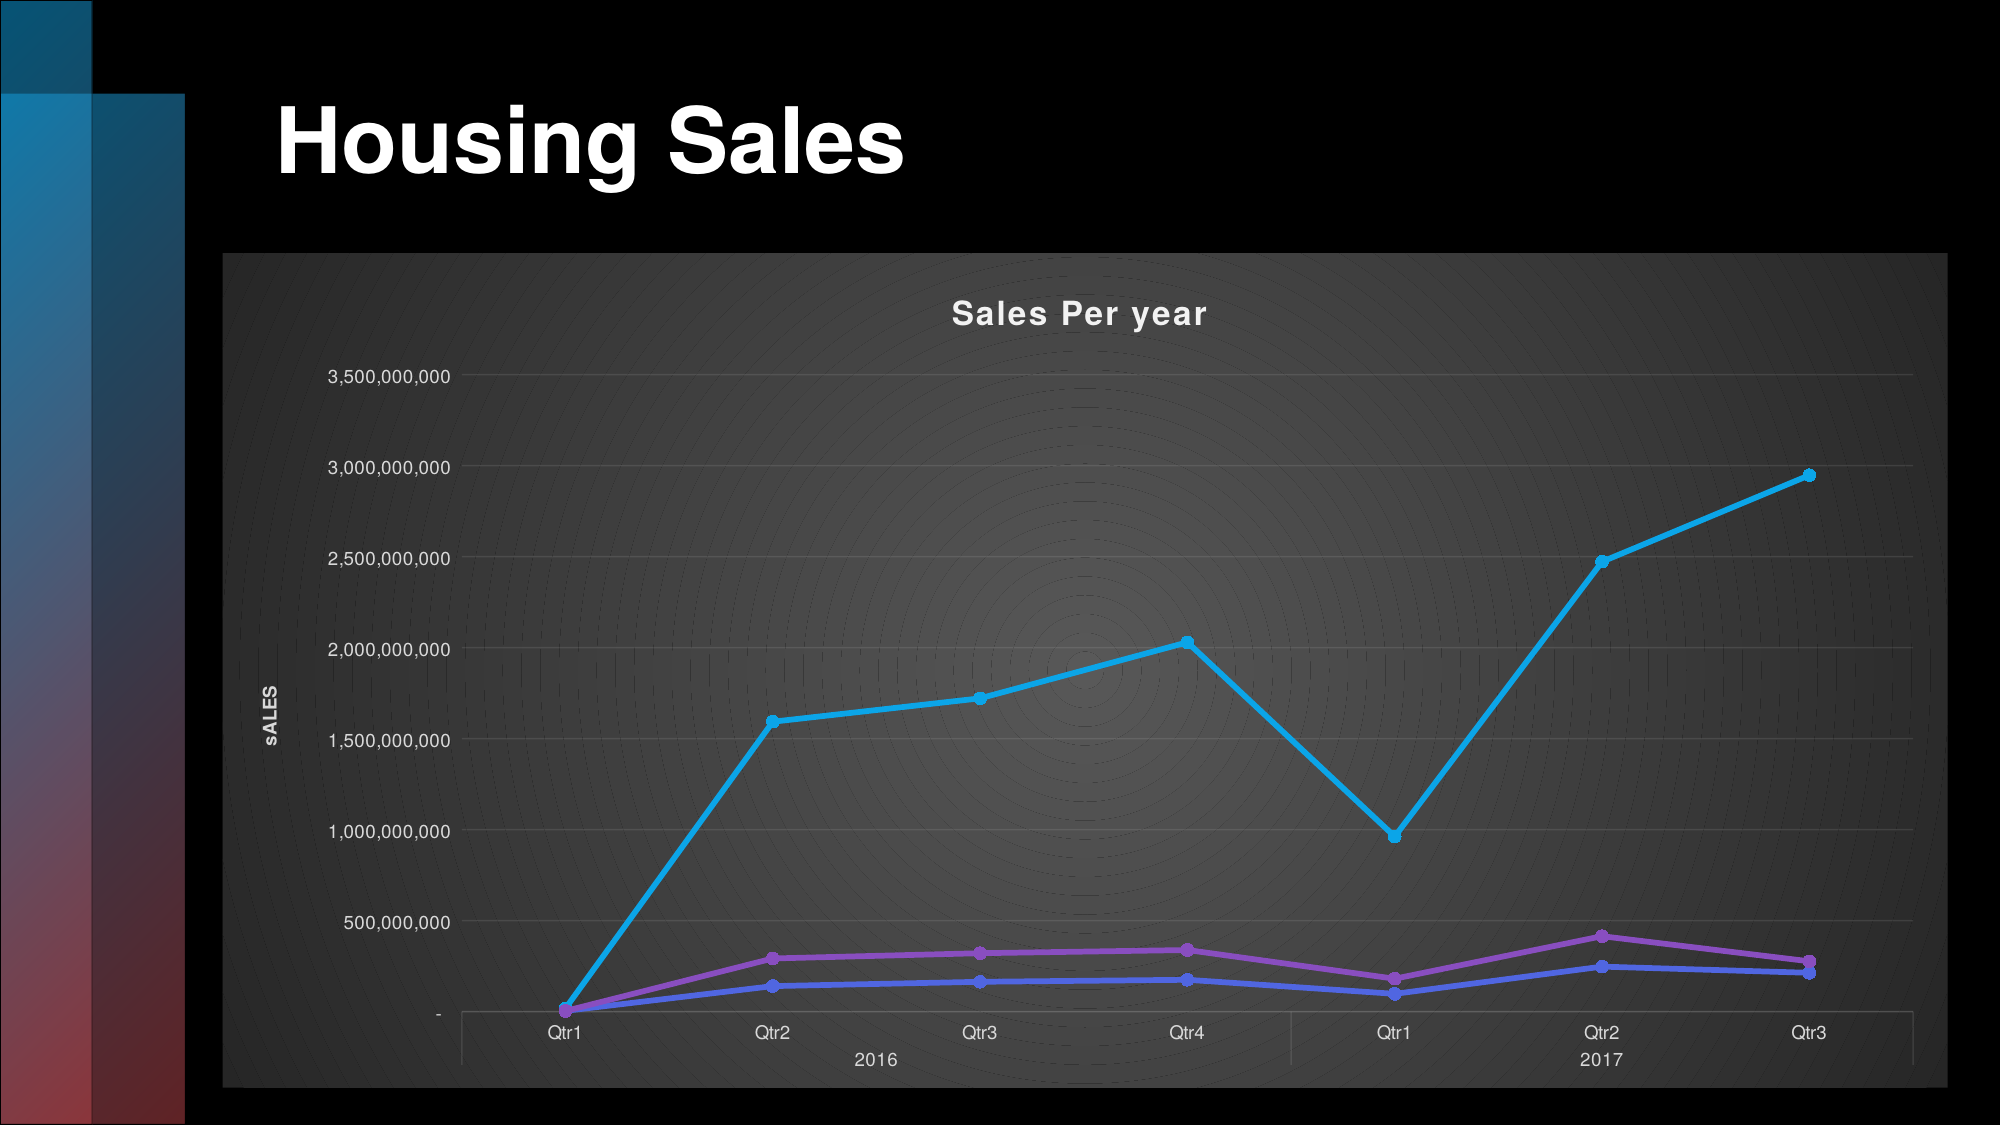

# Housing Sales

### Chart: Sales Per year

| Category | house, cottage, villa, semi, terrace | townhouse, dev site - development site | unit, duplex  |
|---|---|---|---|
| Qtr1 | 18081750.0 | 4040000.0 | 3509000.0 |
| Qtr2 | 1592627050.0 | 140044600.0 | 291887140.0 |
| Qtr3 | 1721125117.0 | 163572900.0 | 320692078.0 |
| Qtr4 | 2029480006.0 | 174826000.0 | 338352705.0 |
| Qtr1 | 961466726.0 | 97448450.0 | 180480300.0 |
| Qtr2 | 2471871690.0 | 247131150.0 | 414329200.0 |
| Qtr3 | 2947286989.0 | 213117750.0 | 276419198.0 |